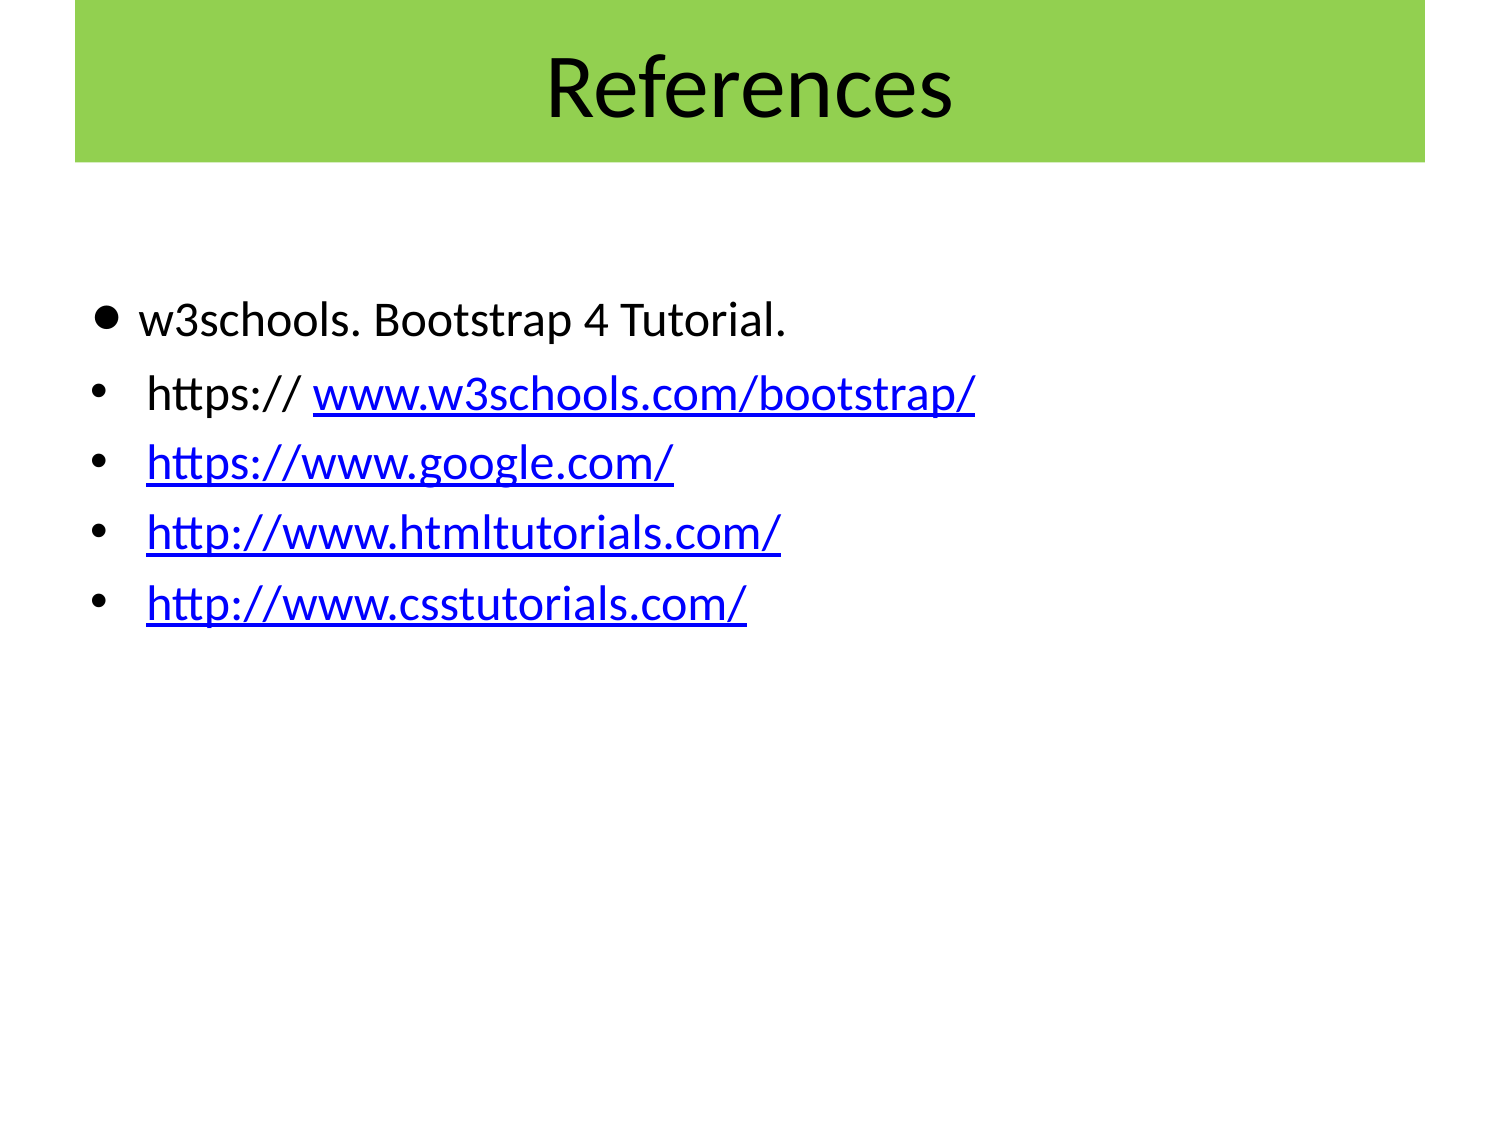

# References
• w3schools. Bootstrap 4 Tutorial.
https:// www.w3schools.com/bootstrap/
https://www.google.com/
http://www.htmltutorials.com/
http://www.csstutorials.com/